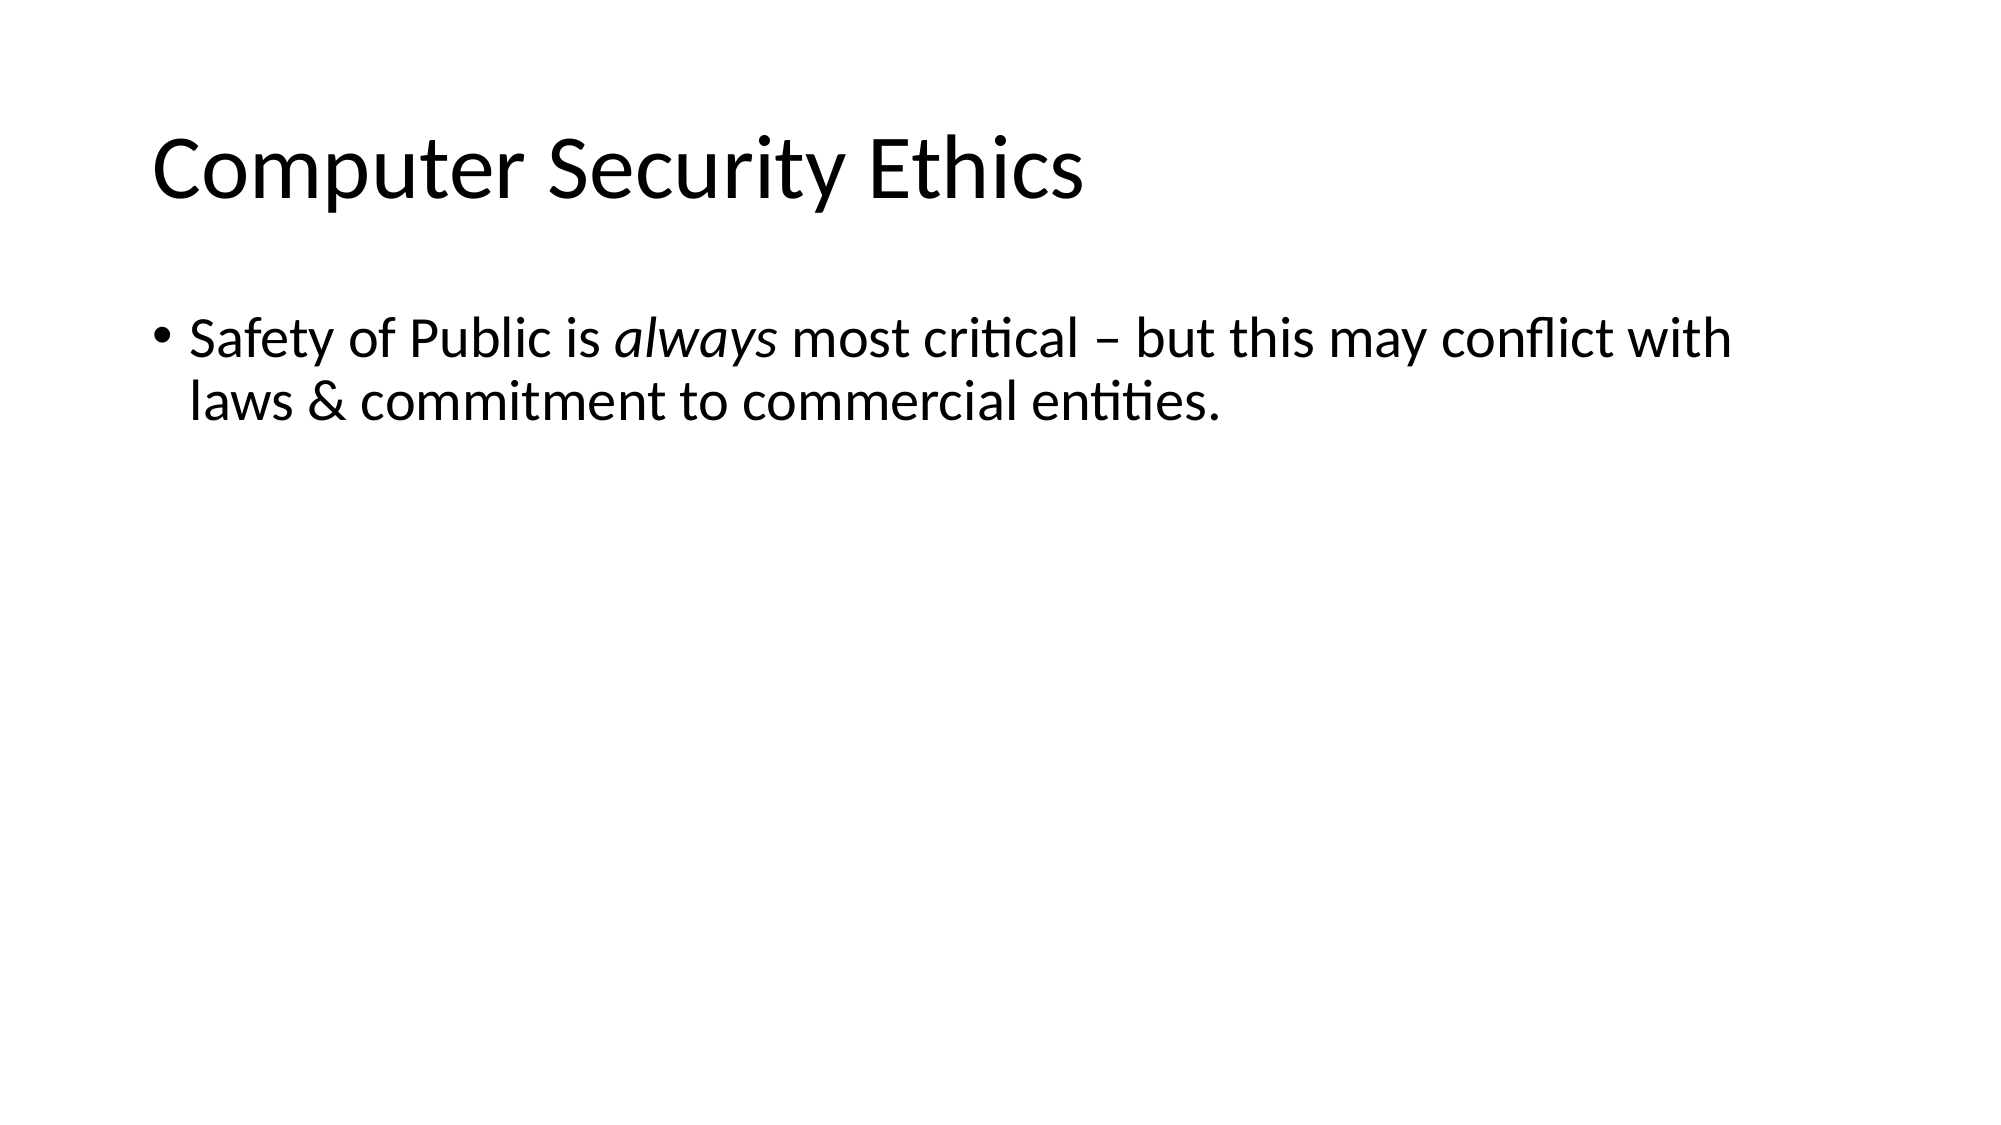

# Computer Security Ethics
Safety of Public is always most critical – but this may conflict with laws & commitment to commercial entities.